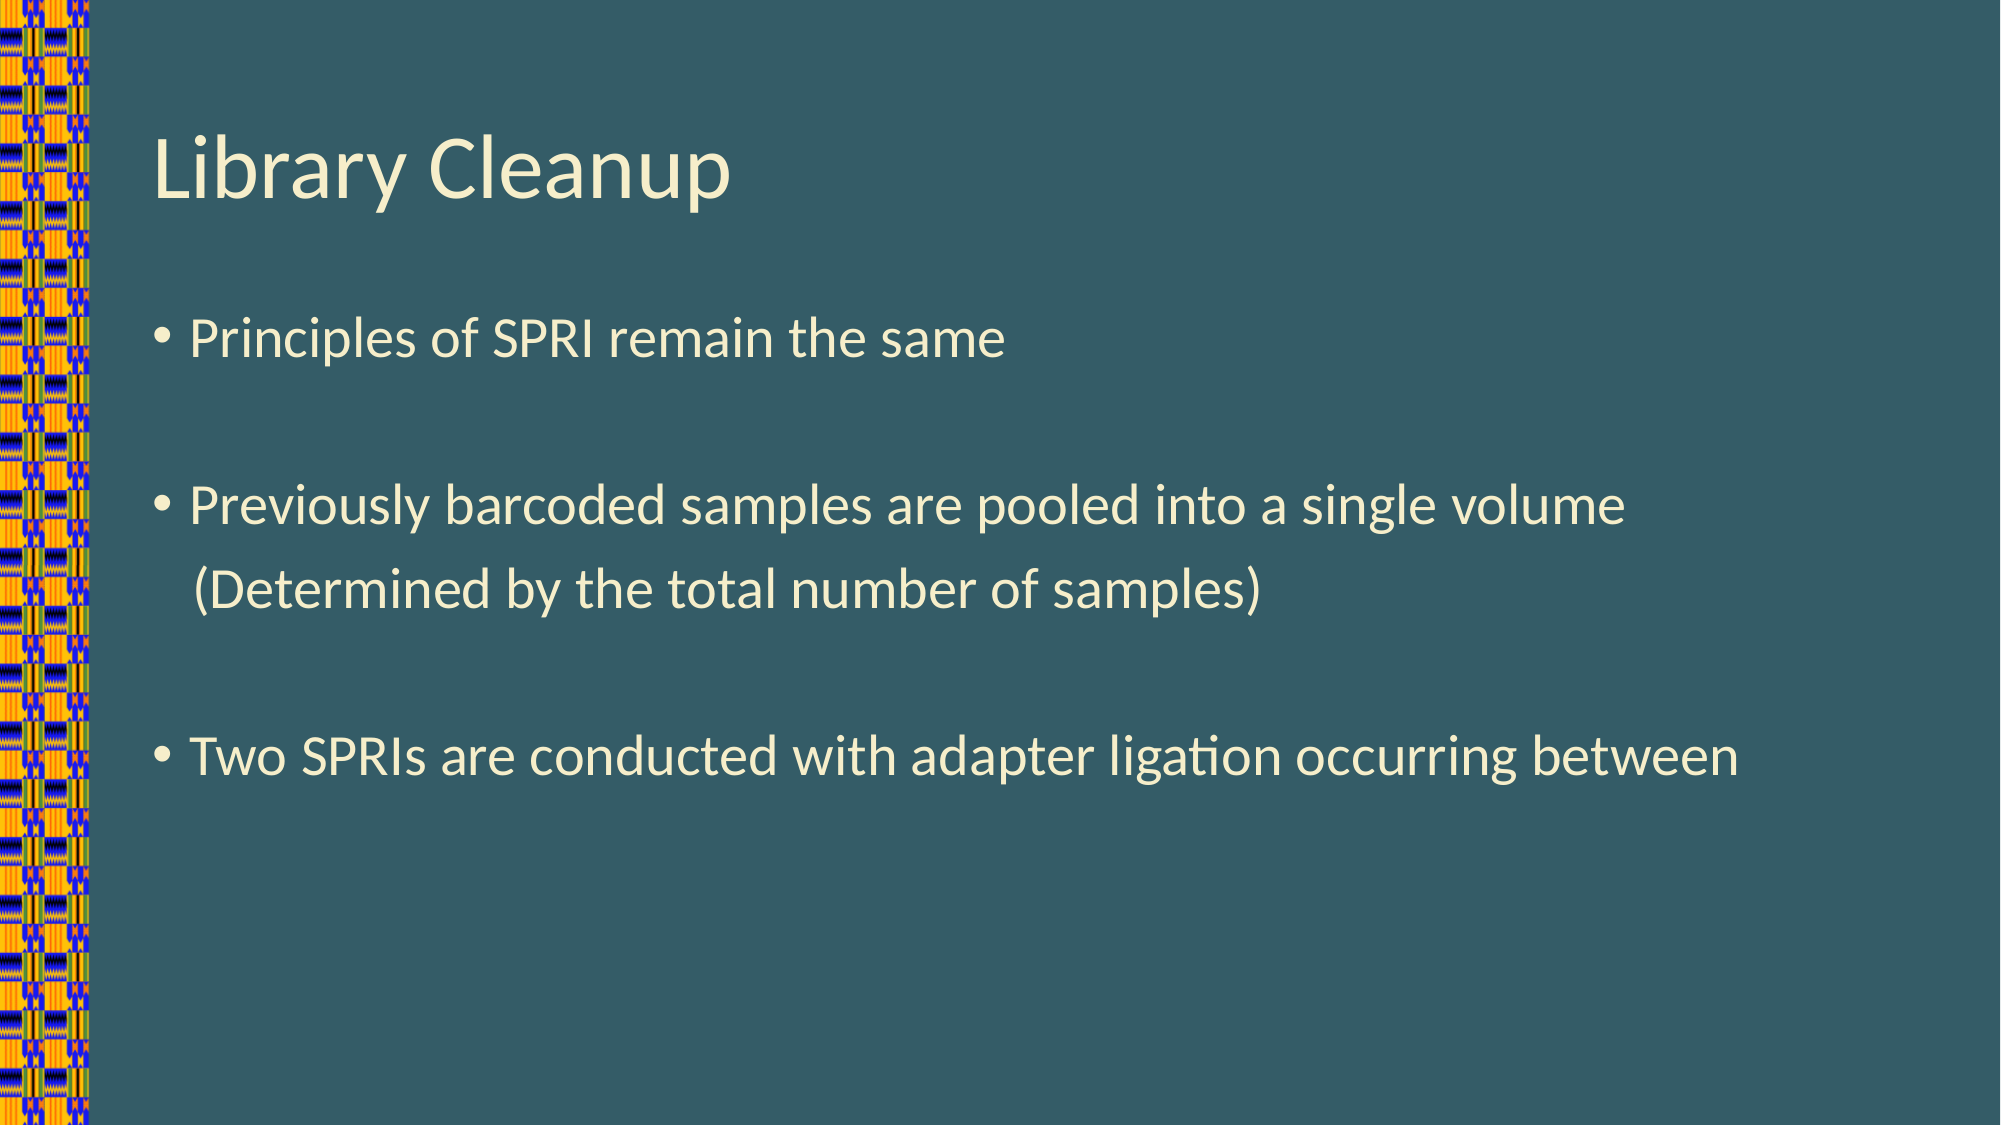

# Library Cleanup
Principles of SPRI remain the same

Previously barcoded samples are pooled into a single volume
   (Determined by the total number of samples)

Two SPRIs are conducted with adapter ligation occurring between